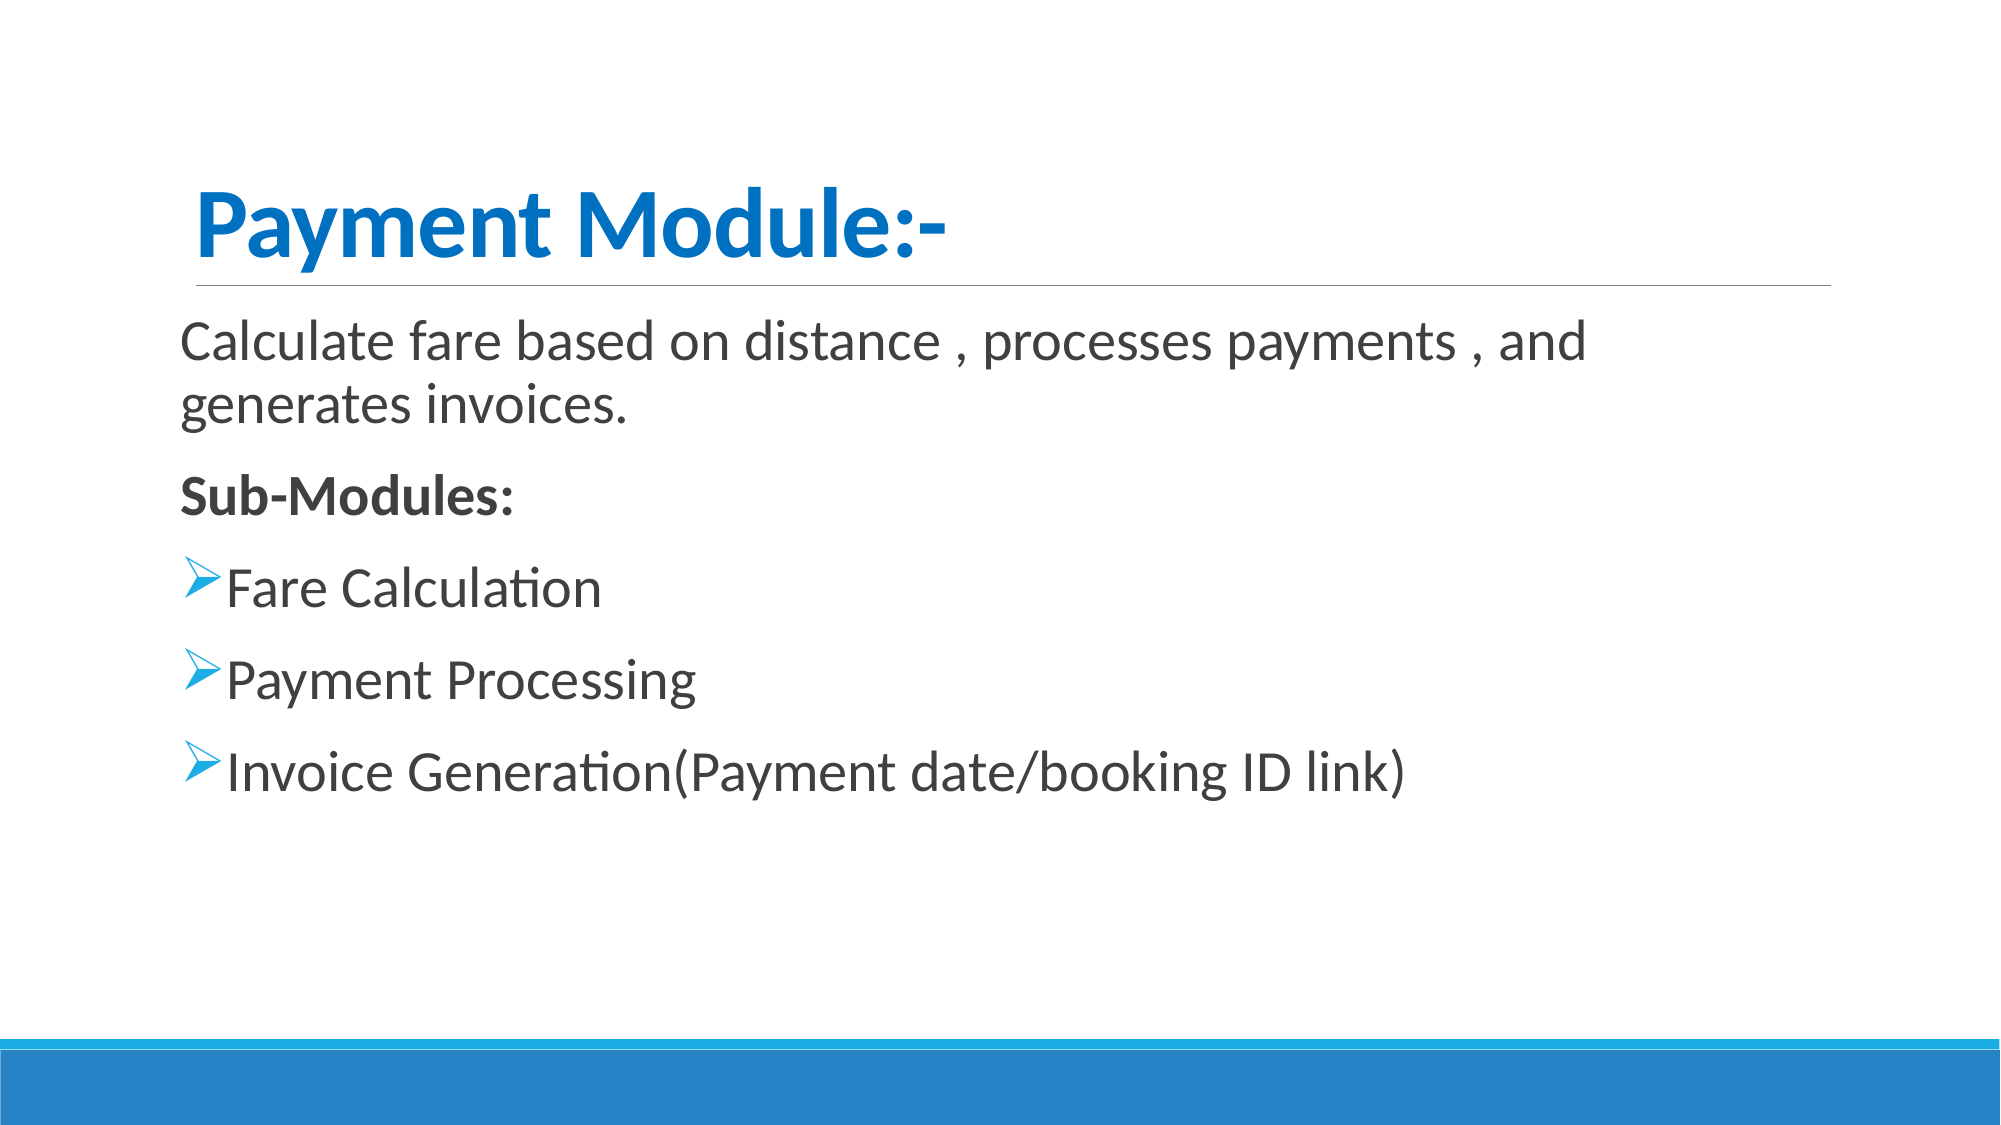

# Payment Module:-
Calculate fare based on distance , processes payments , and generates invoices.
Sub-Modules:
Fare Calculation
Payment Processing
Invoice Generation(Payment date/booking ID link)